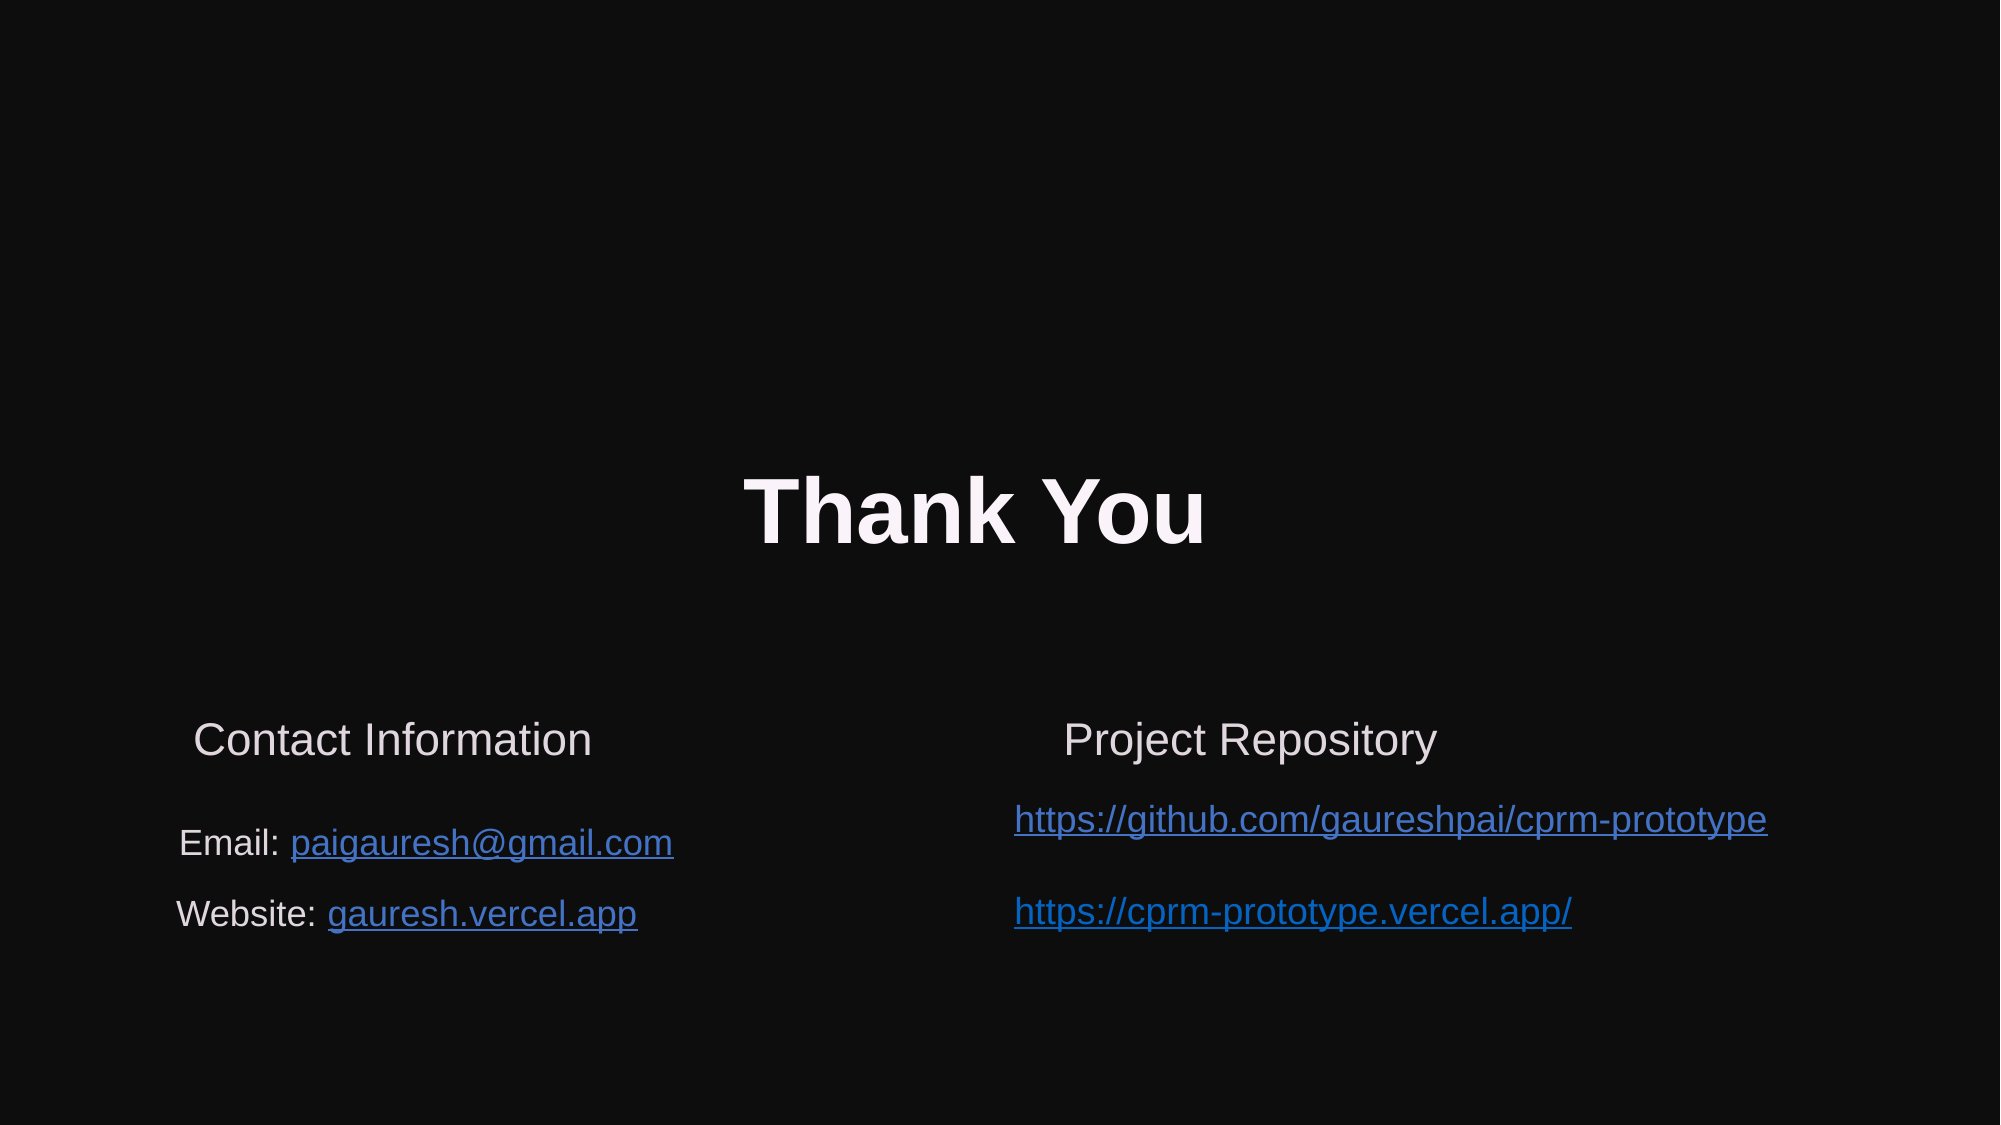

Thank You
Project Repository
Contact Information
https://github.com/gaureshpai/cprm-prototype
Email: paigauresh@gmail.com
Website: gauresh.vercel.app
https://cprm-prototype.vercel.app/